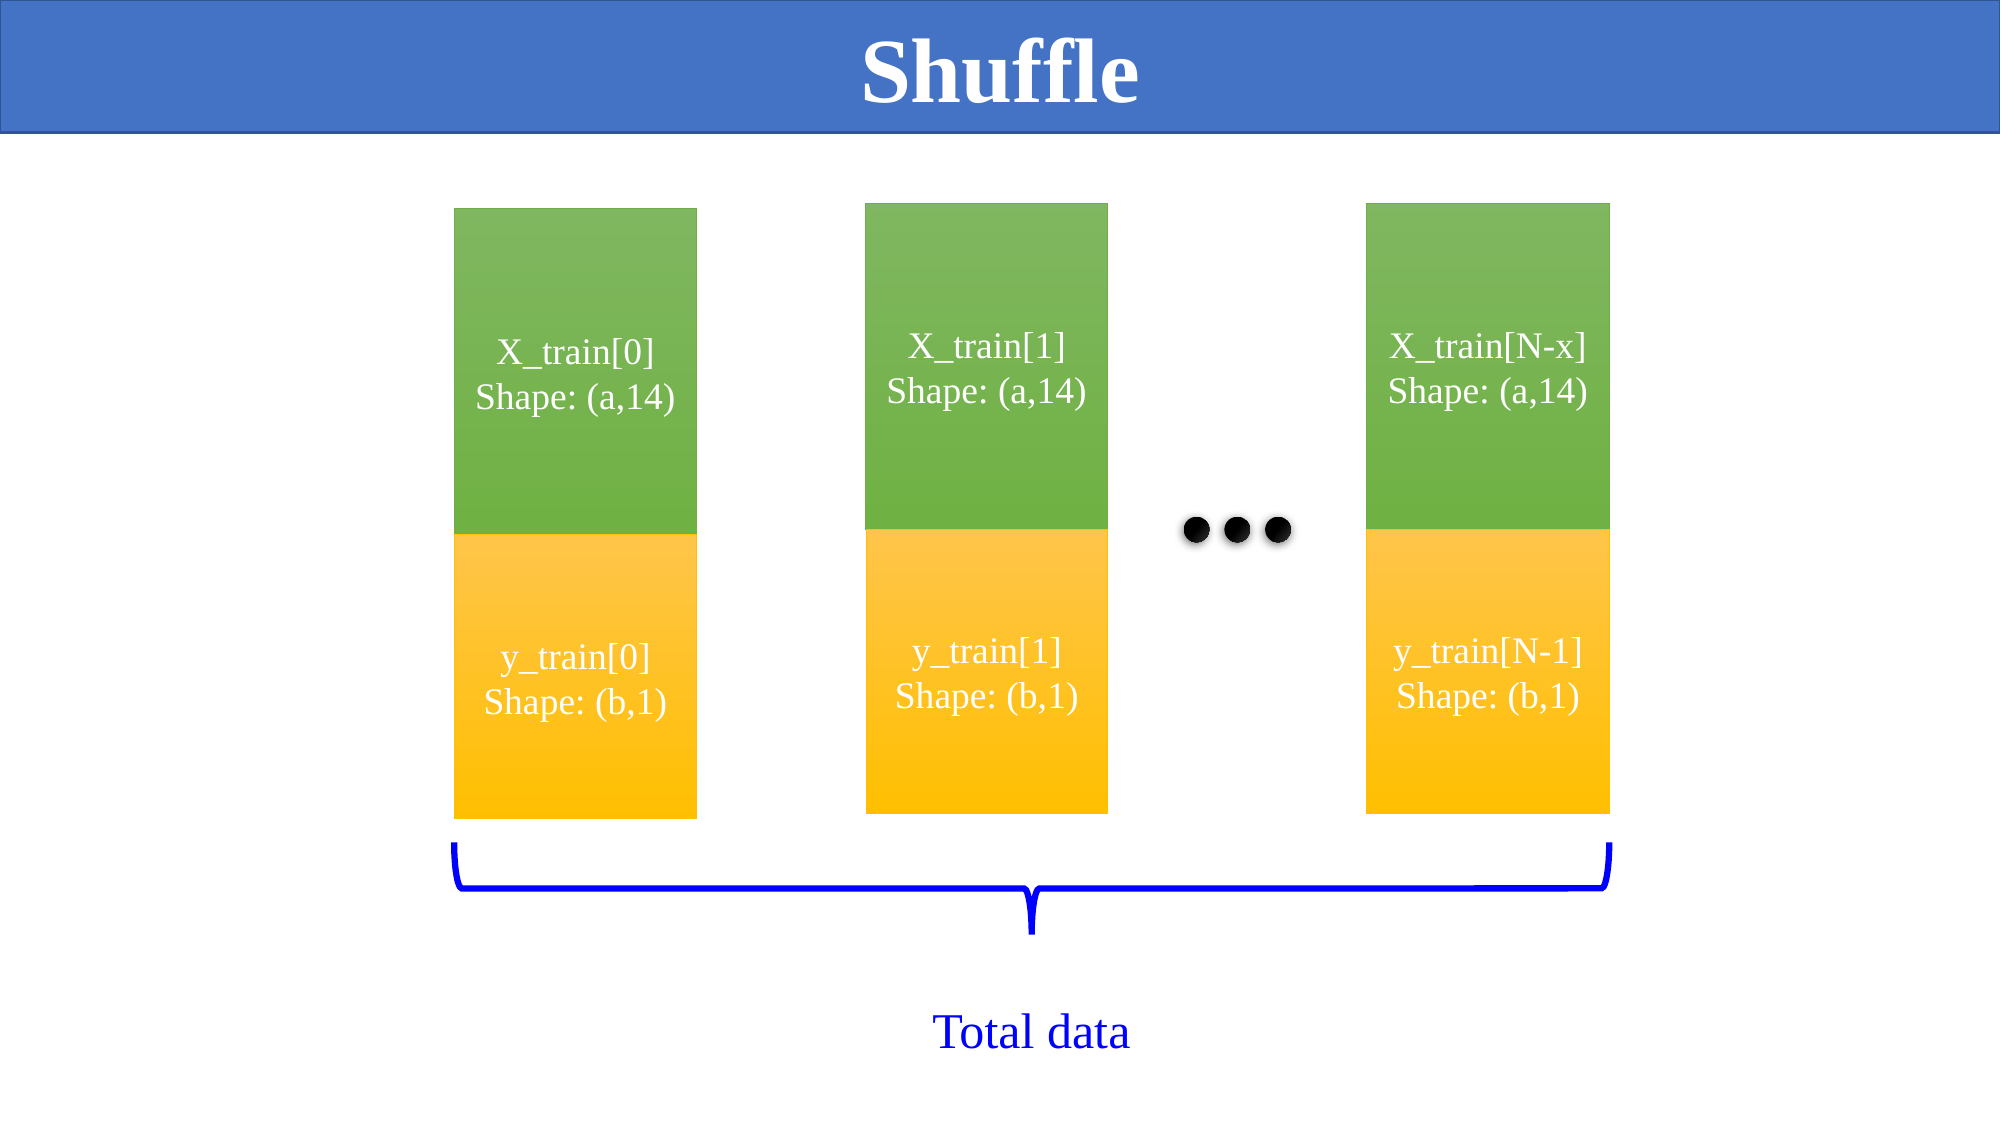

Shuffle
X_train[1]
Shape: (a,14)
X_train[N-x]
Shape: (a,14)
X_train[0]
Shape: (a,14)

y_train[1]
Shape: (b,1)
y_train[N-1]
Shape: (b,1)
y_train[0]
Shape: (b,1)
Total data